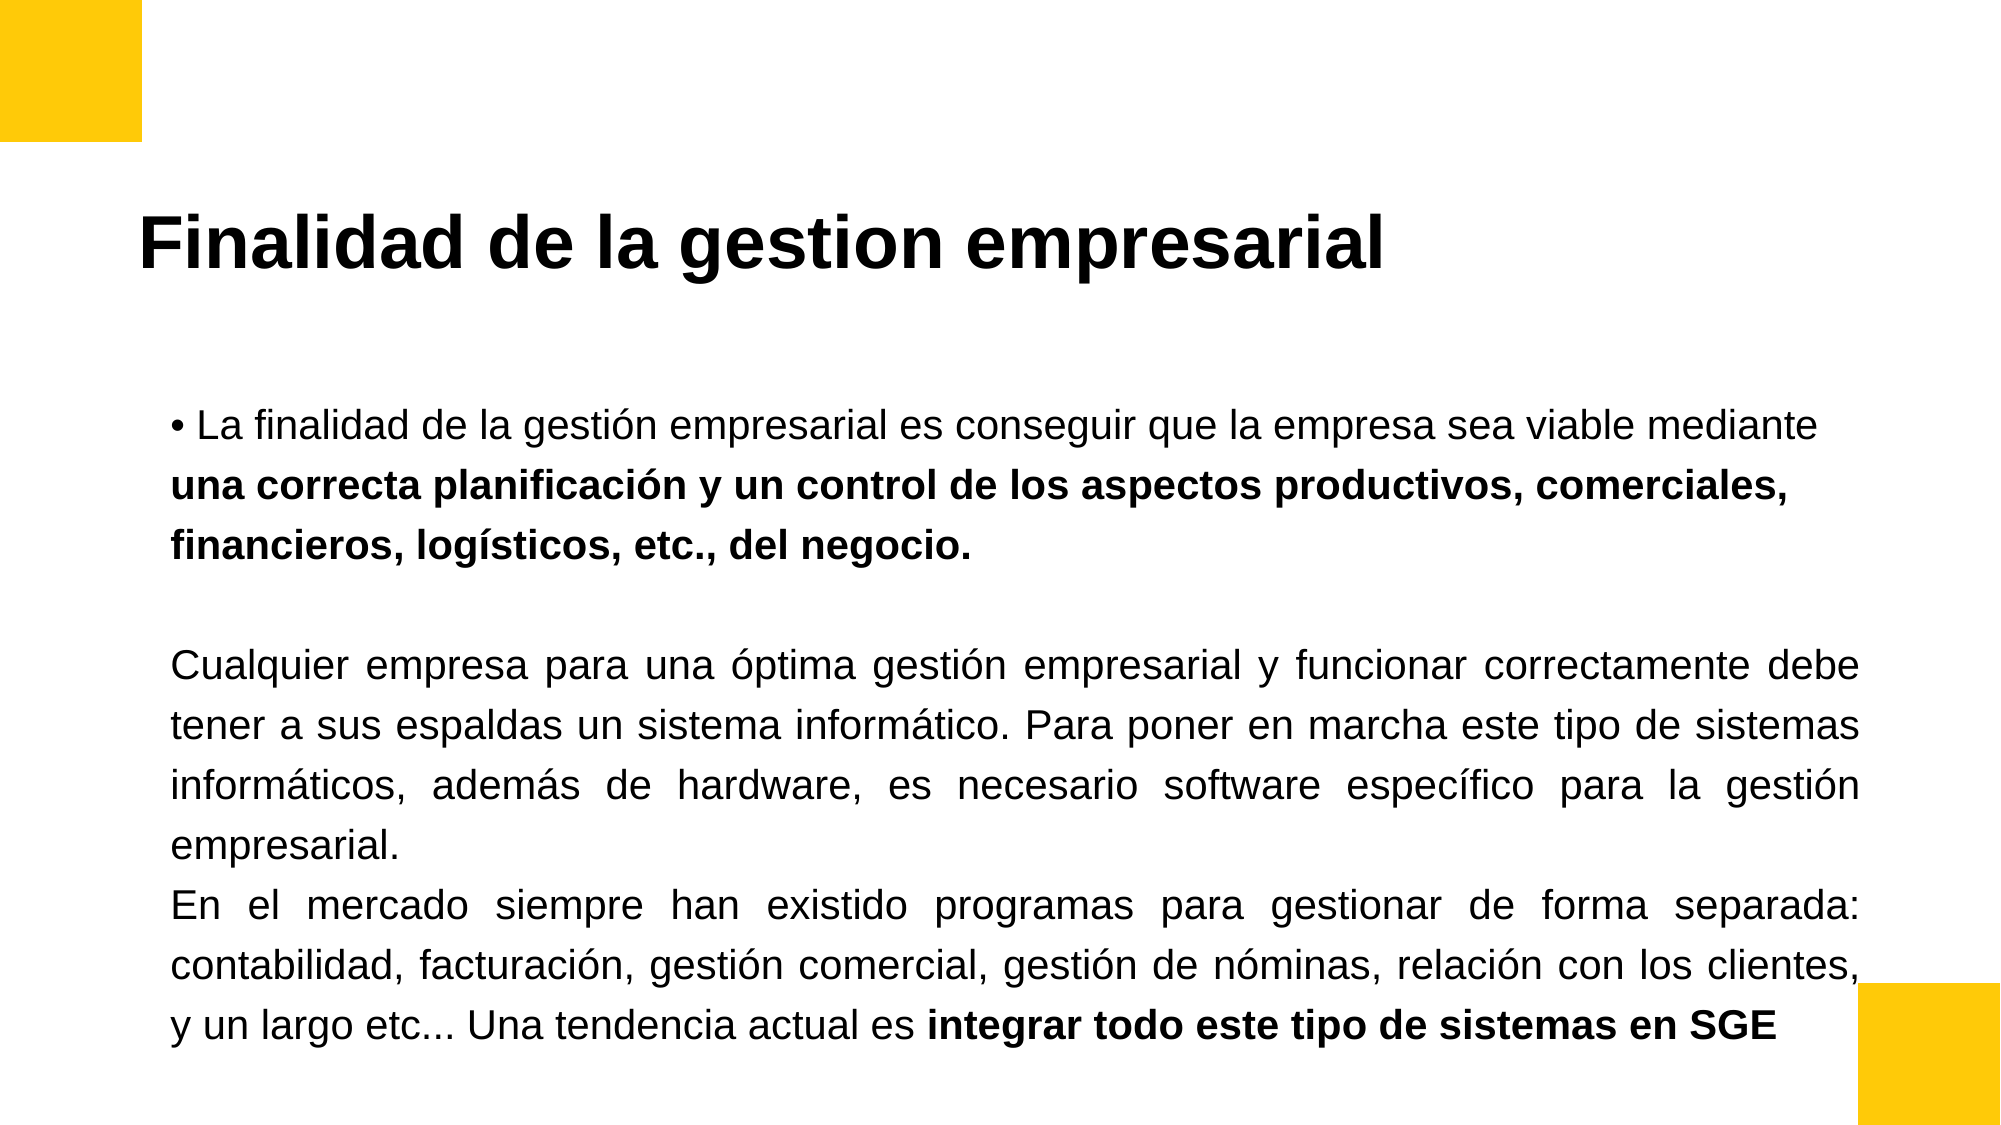

# Finalidad de la gestion empresarial
• La finalidad de la gestión empresarial es conseguir que la empresa sea viable mediante una correcta planificación y un control de los aspectos productivos, comerciales, financieros, logísticos, etc., del negocio.

Cualquier empresa para una óptima gestión empresarial y funcionar correctamente debe tener a sus espaldas un sistema informático. Para poner en marcha este tipo de sistemas informáticos, además de hardware, es necesario software específico para la gestión empresarial.
En el mercado siempre han existido programas para gestionar de forma separada: contabilidad, facturación, gestión comercial, gestión de nóminas, relación con los clientes, y un largo etc... Una tendencia actual es integrar todo este tipo de sistemas en SGE